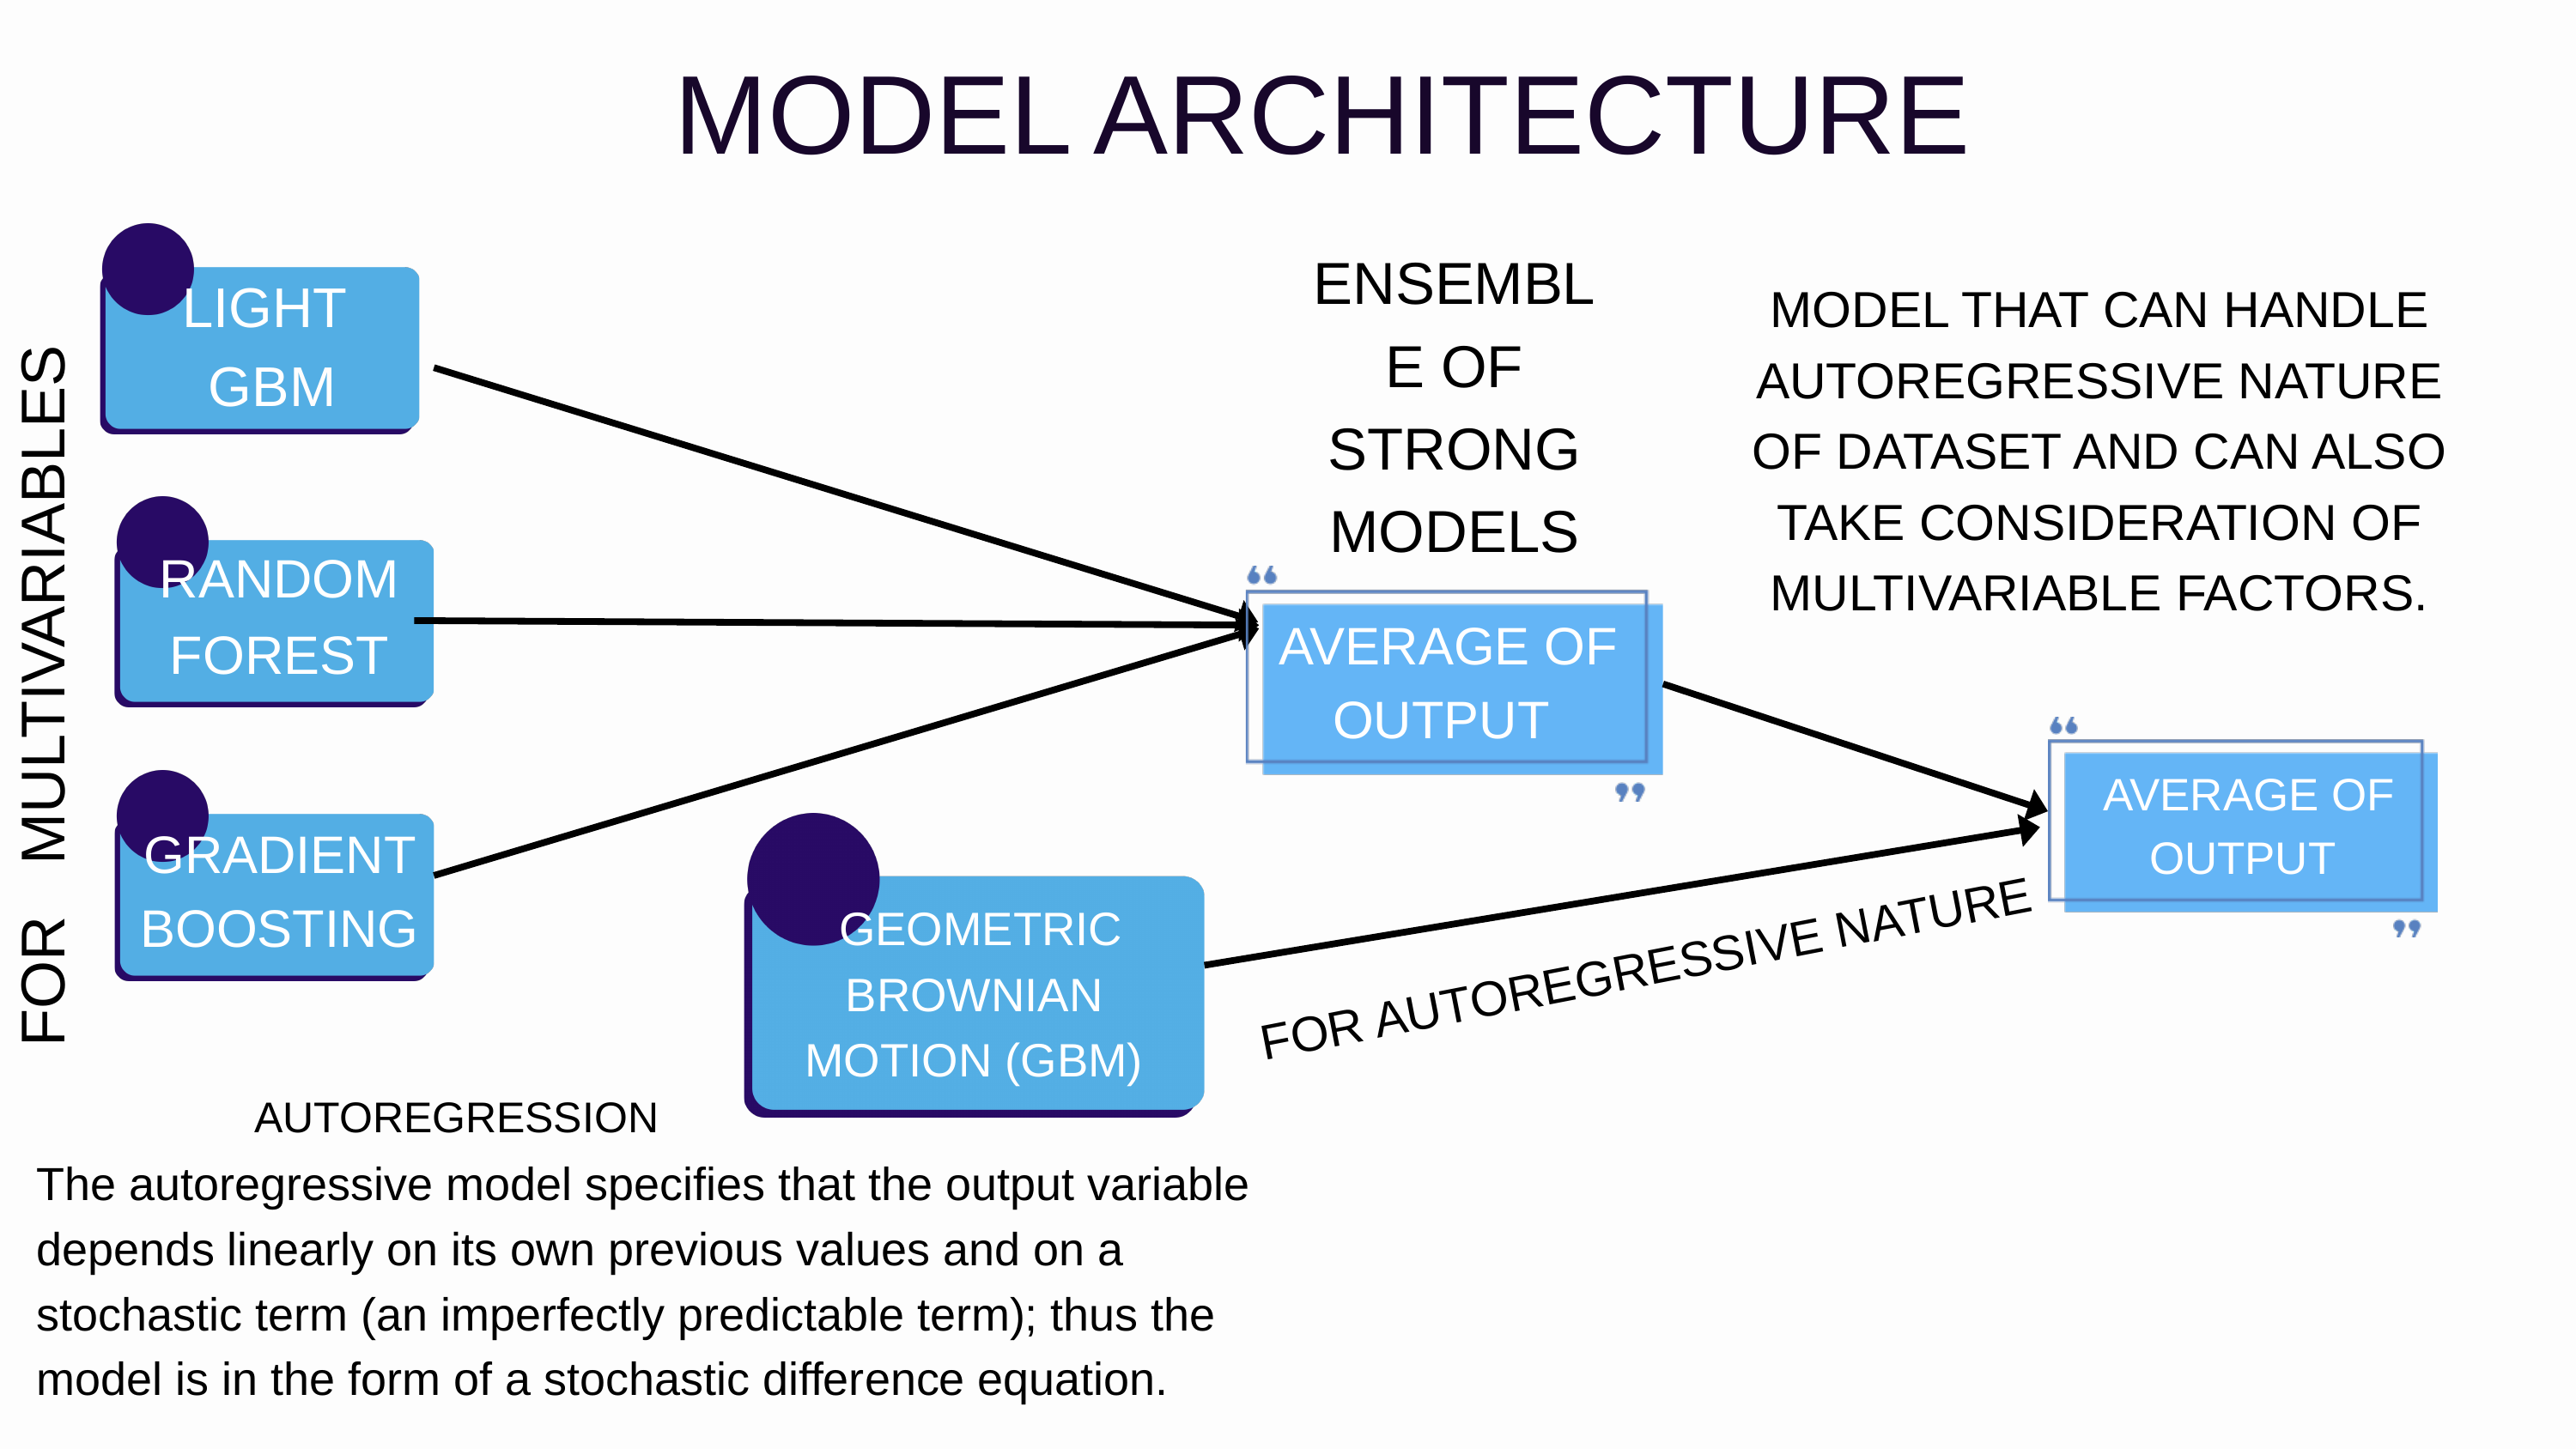

MODEL ARCHITECTURE

ENSEMBLE OF STRONG MODELS
LIGHT
GBM
MODEL THAT CAN HANDLE AUTOREGRESSIVE NATURE OF DATASET AND CAN ALSO TAKE CONSIDERATION OF MULTIVARIABLE FACTORS.
LIGHT GBM

RANDOM FOREST

 AVERAGE OF OUTPUT

FOR   MULTIVARIABLES

 AVERAGE OF OUTPUT

GRADIENT BOOSTING

 GEOMETRIC BROWNIAN MOTION (GBM)
FOR AUTOREGRESSIVE NATURE
AUTOREGRESSION
The autoregressive model specifies that the output variable depends linearly on its own previous values and on a stochastic term (an imperfectly predictable term); thus the model is in the form of a stochastic difference equation.